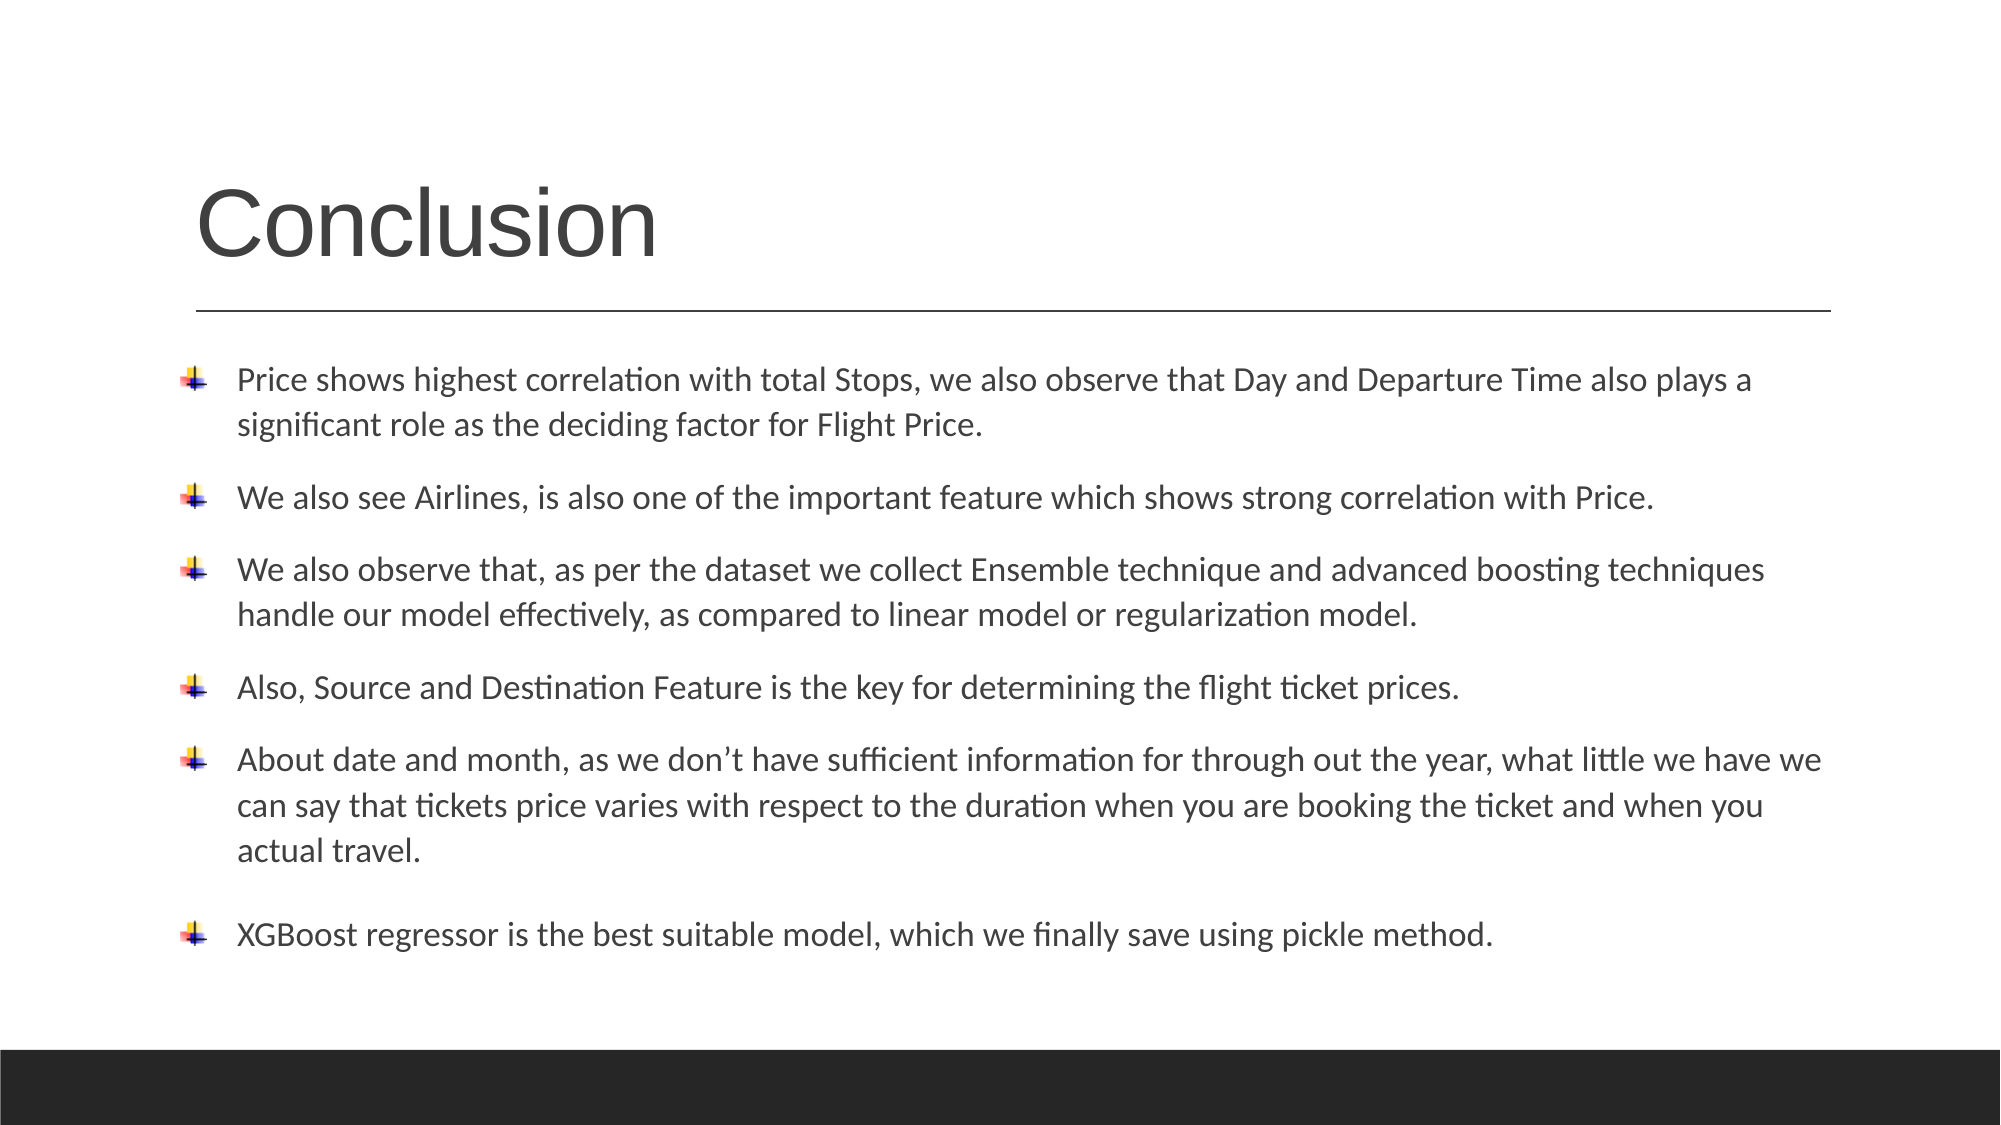

# Conclusion
Price shows highest correlation with total Stops, we also observe that Day and Departure Time also plays a significant role as the deciding factor for Flight Price.
We also see Airlines, is also one of the important feature which shows strong correlation with Price.
We also observe that, as per the dataset we collect Ensemble technique and advanced boosting techniques handle our model effectively, as compared to linear model or regularization model.
Also, Source and Destination Feature is the key for determining the flight ticket prices.
About date and month, as we don’t have sufficient information for through out the year, what little we have we can say that tickets price varies with respect to the duration when you are booking the ticket and when you actual travel.
XGBoost regressor is the best suitable model, which we finally save using pickle method.